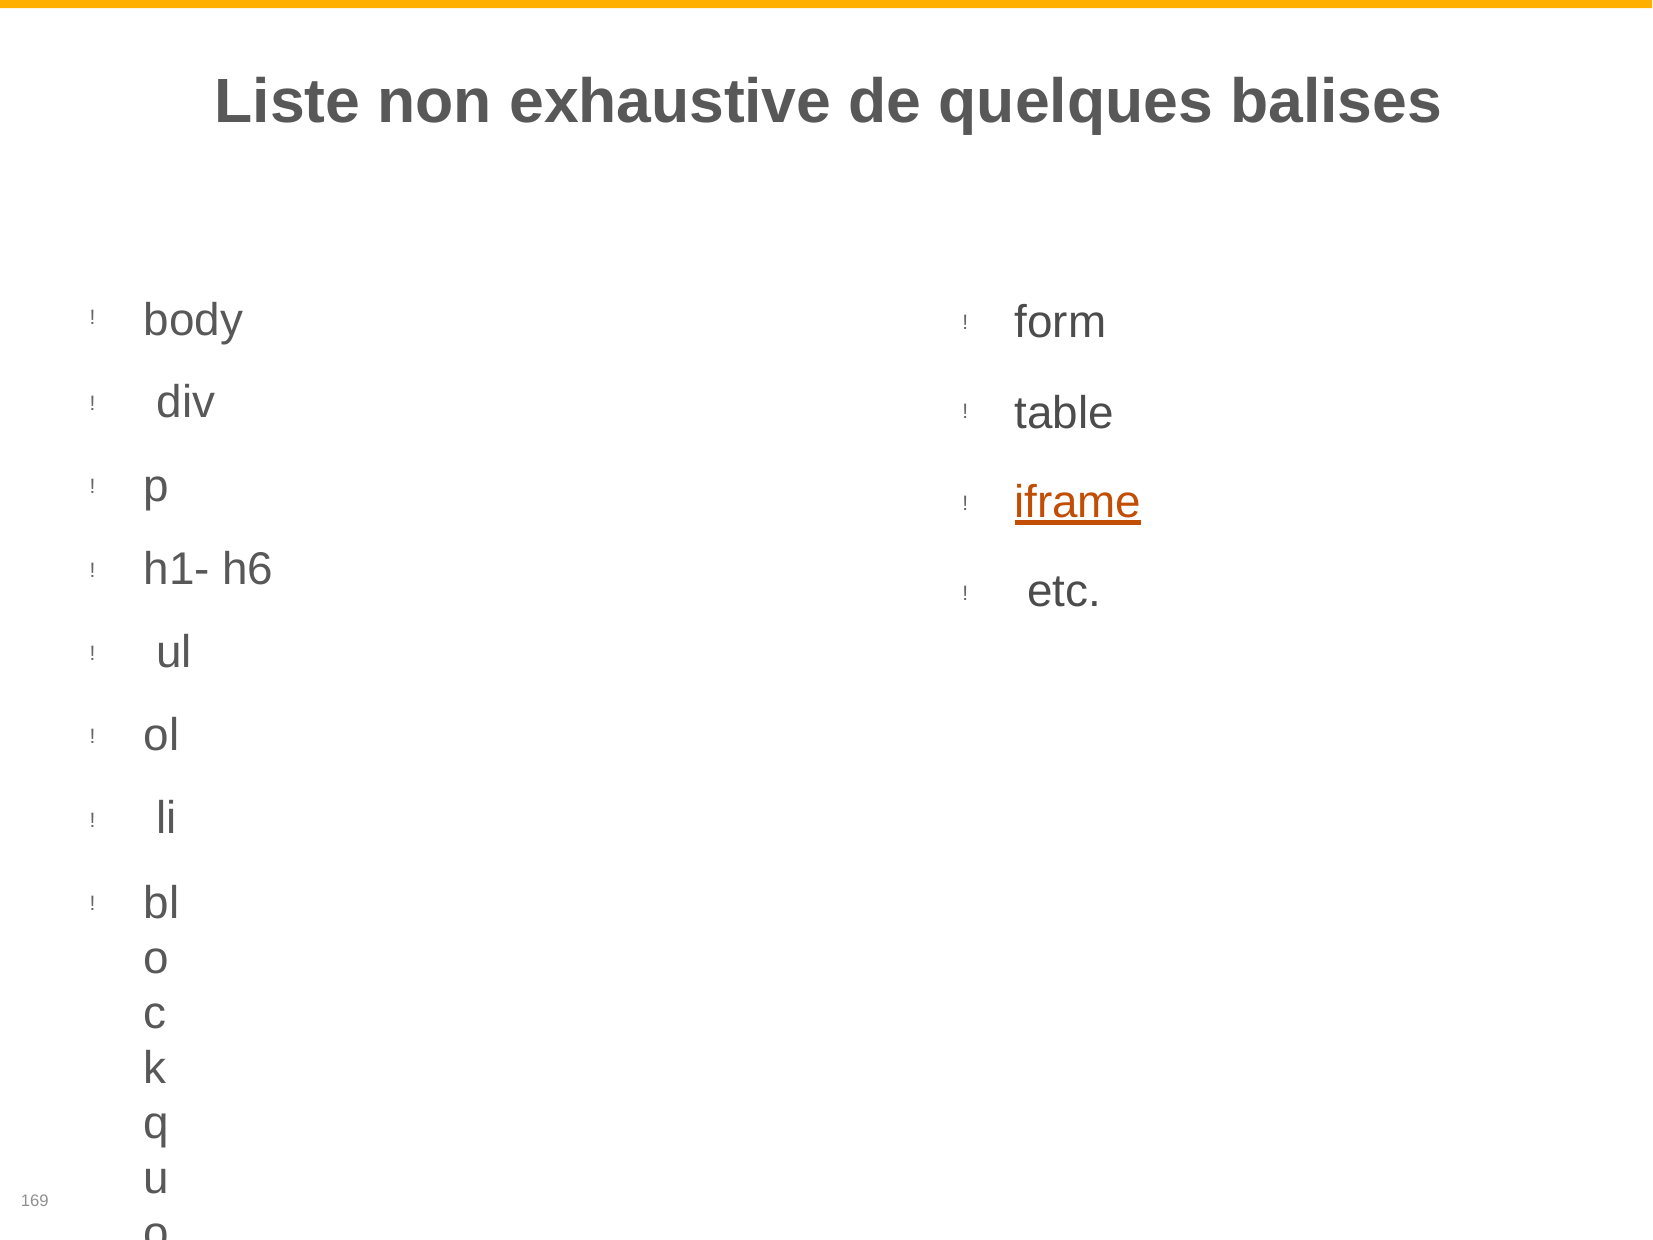

# Liste non exhaustive de quelques balises
body  div
p
h1- h6  ul
ol  li
blockquote
form
table  iframe  etc.
!
!
!
!
!
!
!
!
!
!
!
!

169